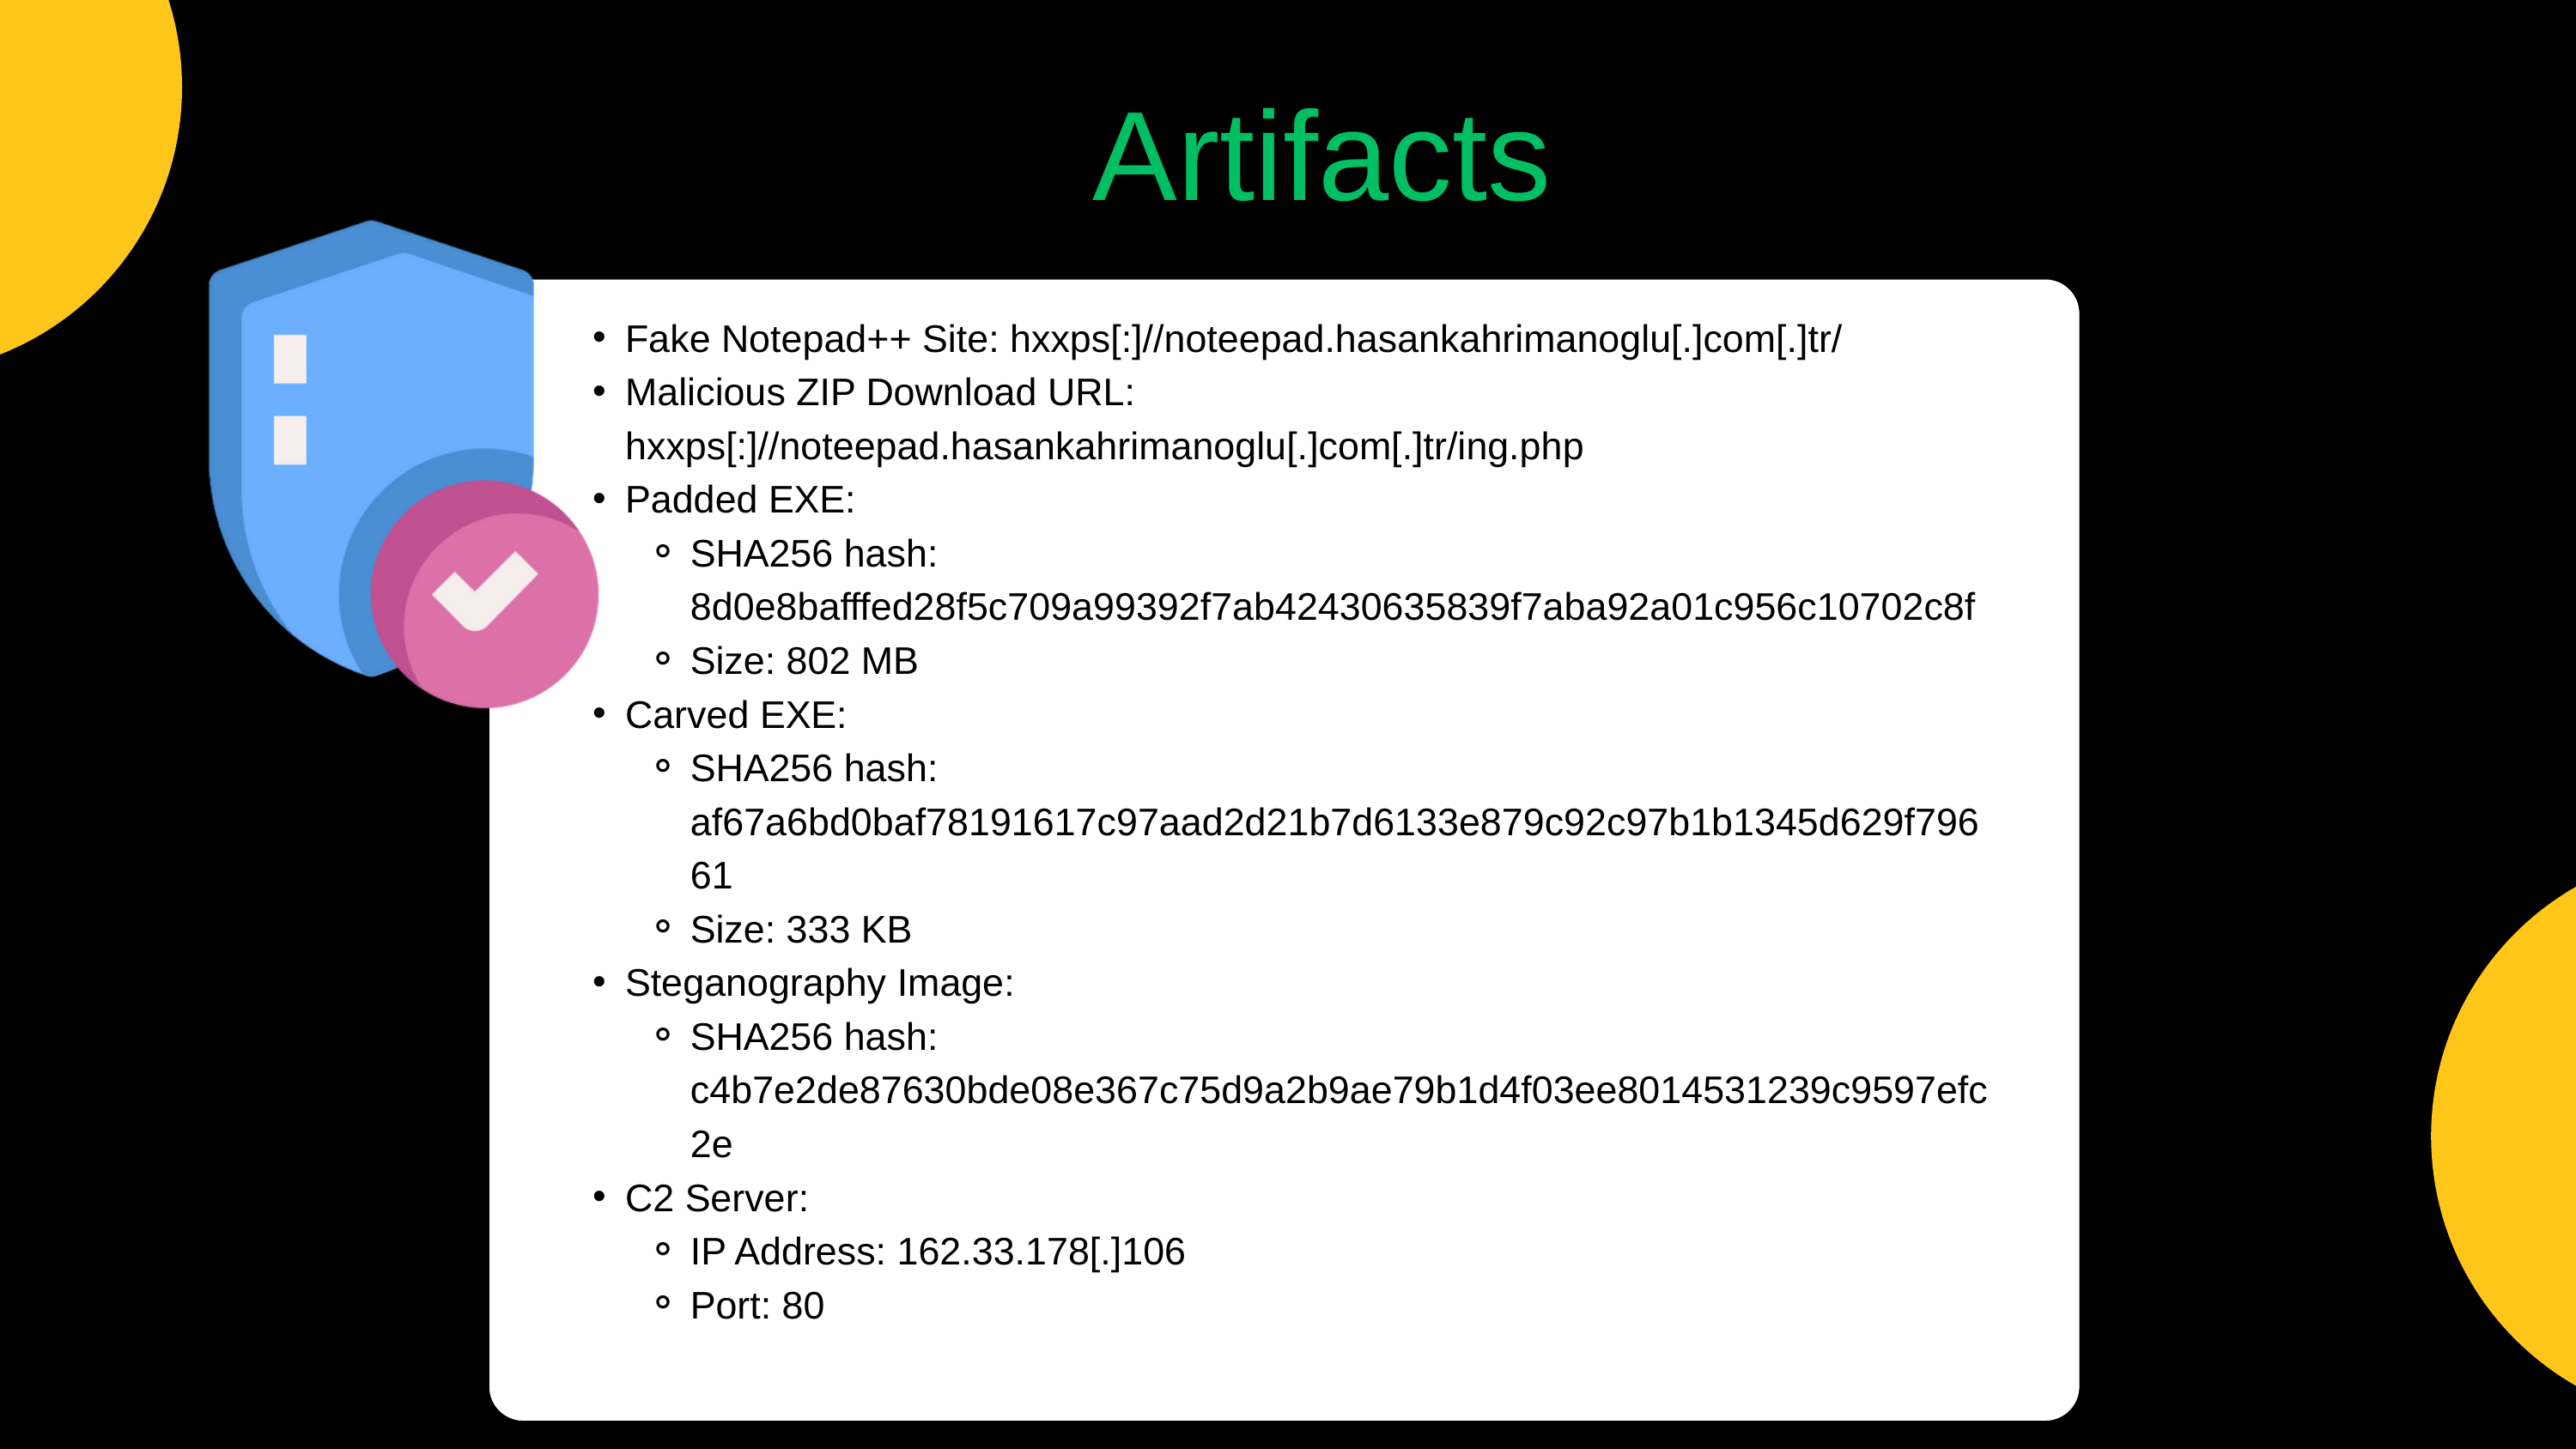

Artifacts

Fake Notepad++ Site: hxxps[:]//noteepad.hasankahrimanoglu[.]com[.]tr/
Malicious ZIP Download URL: hxxps[:]//noteepad.hasankahrimanoglu[.]com[.]tr/ing.php
Padded EXE:
SHA256 hash: 8d0e8bafffed28f5c709a99392f7ab42430635839f7aba92a01c956c10702c8f
Size: 802 MB
Carved EXE:
SHA256 hash: af67a6bd0baf78191617c97aad2d21b7d6133e879c92c97b1b1345d629f79661
Size: 333 KB
Steganography Image:
SHA256 hash: c4b7e2de87630bde08e367c75d9a2b9ae79b1d4f03ee8014531239c9597efc2e
C2 Server:
IP Address: 162.33.178[.]106
Port: 80